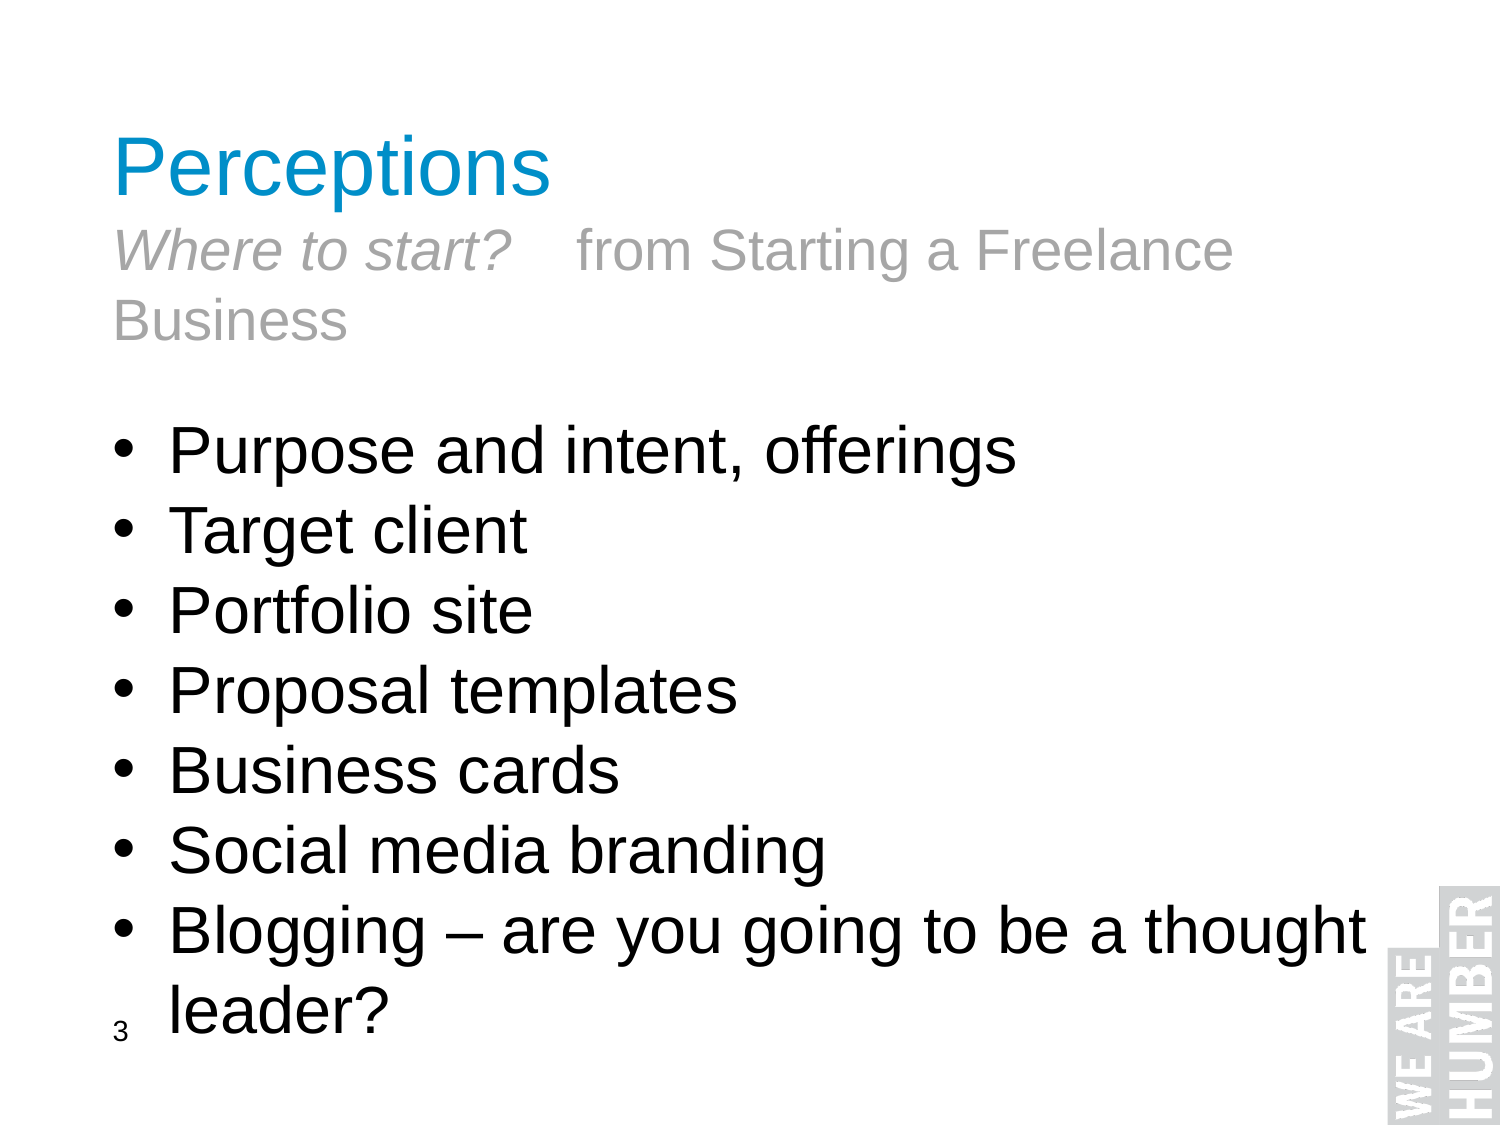

Perceptions
Where to start?    from Starting a Freelance Business

Purpose and intent, offerings
Target client
Portfolio site
Proposal templates
Business cards
Social media branding
Blogging – are you going to be a thought leader?